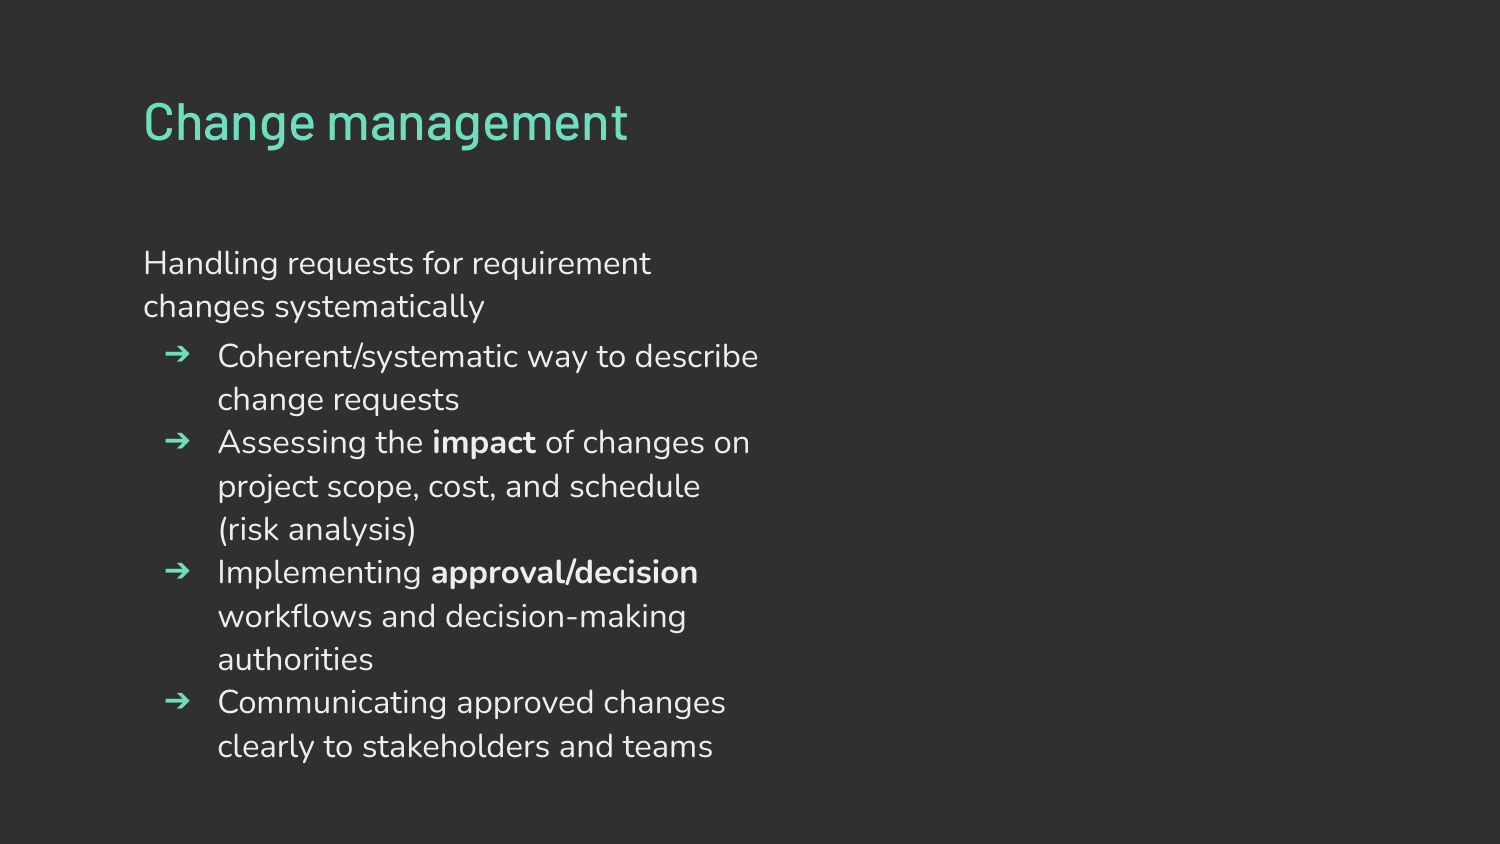

# Change management
Handling requests for requirement changes systematically
Coherent/systematic way to describe change requests
Assessing the impact of changes on project scope, cost, and schedule (risk analysis)
Implementing approval/decision workflows and decision-making authorities
Communicating approved changes clearly to stakeholders and teams